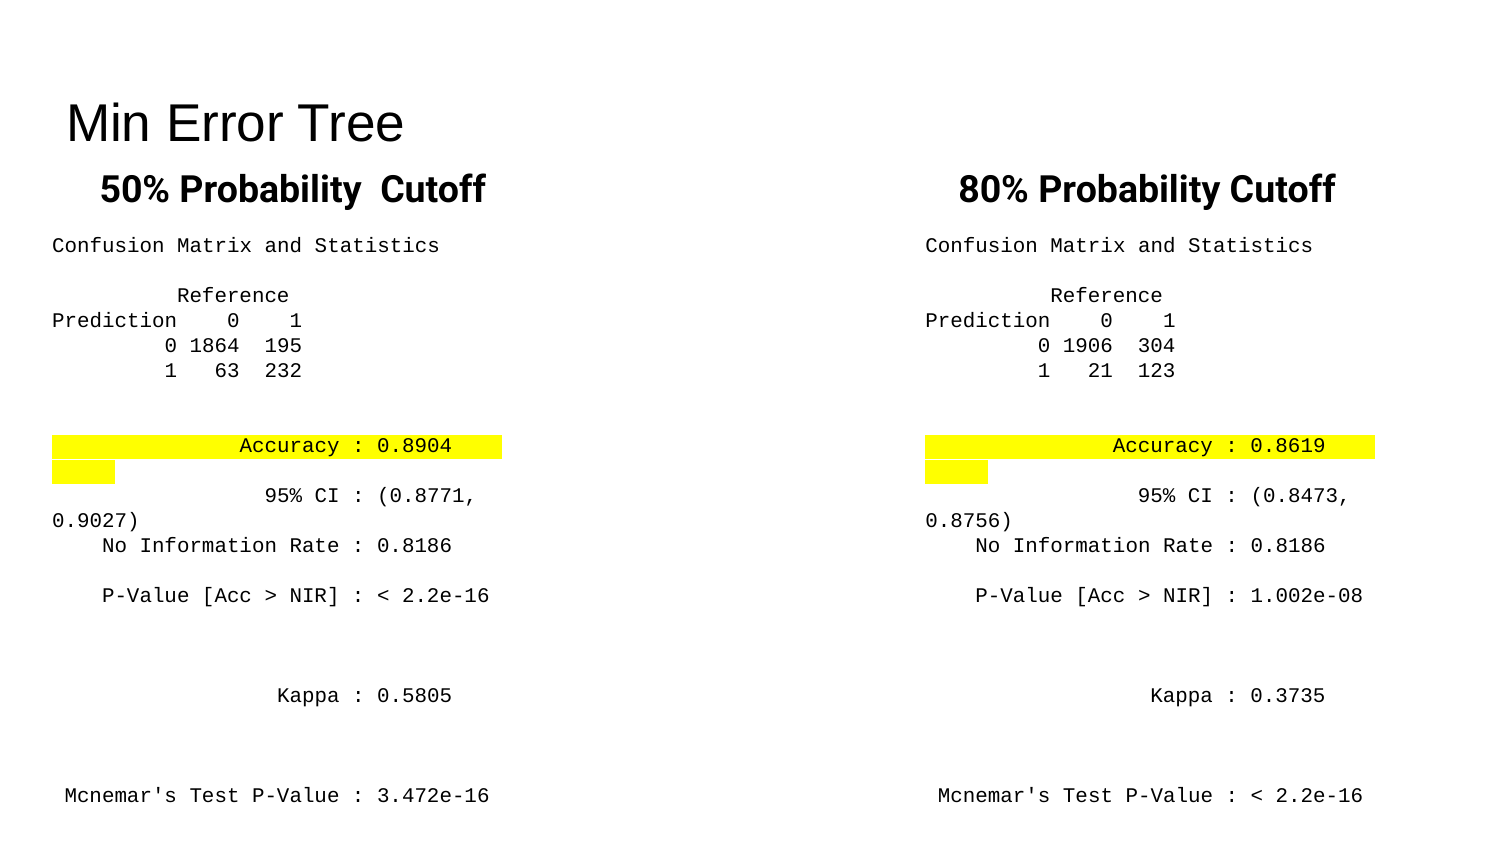

# Min Error Tree
50% Probability  Cutoff                                                   80% Probability Cutoff
Confusion Matrix and Statistics

          Reference
Prediction    0    1
         0 1864  195
         1   63  232

               Accuracy : 0.8904
                 95% CI : (0.8771, 0.9027)
    No Information Rate : 0.8186
    P-Value [Acc > NIR] : < 2.2e-16

                  Kappa : 0.5805

 Mcnemar's Test P-Value : 3.472e-16

            Sensitivity : 0.9673
            Specificity : 0.5433
         Pos Pred Value : 0.9053
         Neg Pred Value : 0.7864
             Prevalence : 0.8186

Confusion Matrix and Statistics

          Reference
Prediction    0    1
         0 1906  304
         1   21  123

               Accuracy : 0.8619
                 95% CI : (0.8473, 0.8756)
    No Information Rate : 0.8186
    P-Value [Acc > NIR] : 1.002e-08

                  Kappa : 0.3735

 Mcnemar's Test P-Value : < 2.2e-16

            Sensitivity : 0.9891
            Specificity : 0.2881
         Pos Pred Value : 0.8624
         Neg Pred Value : 0.8542
             Prevalence : 0.8186